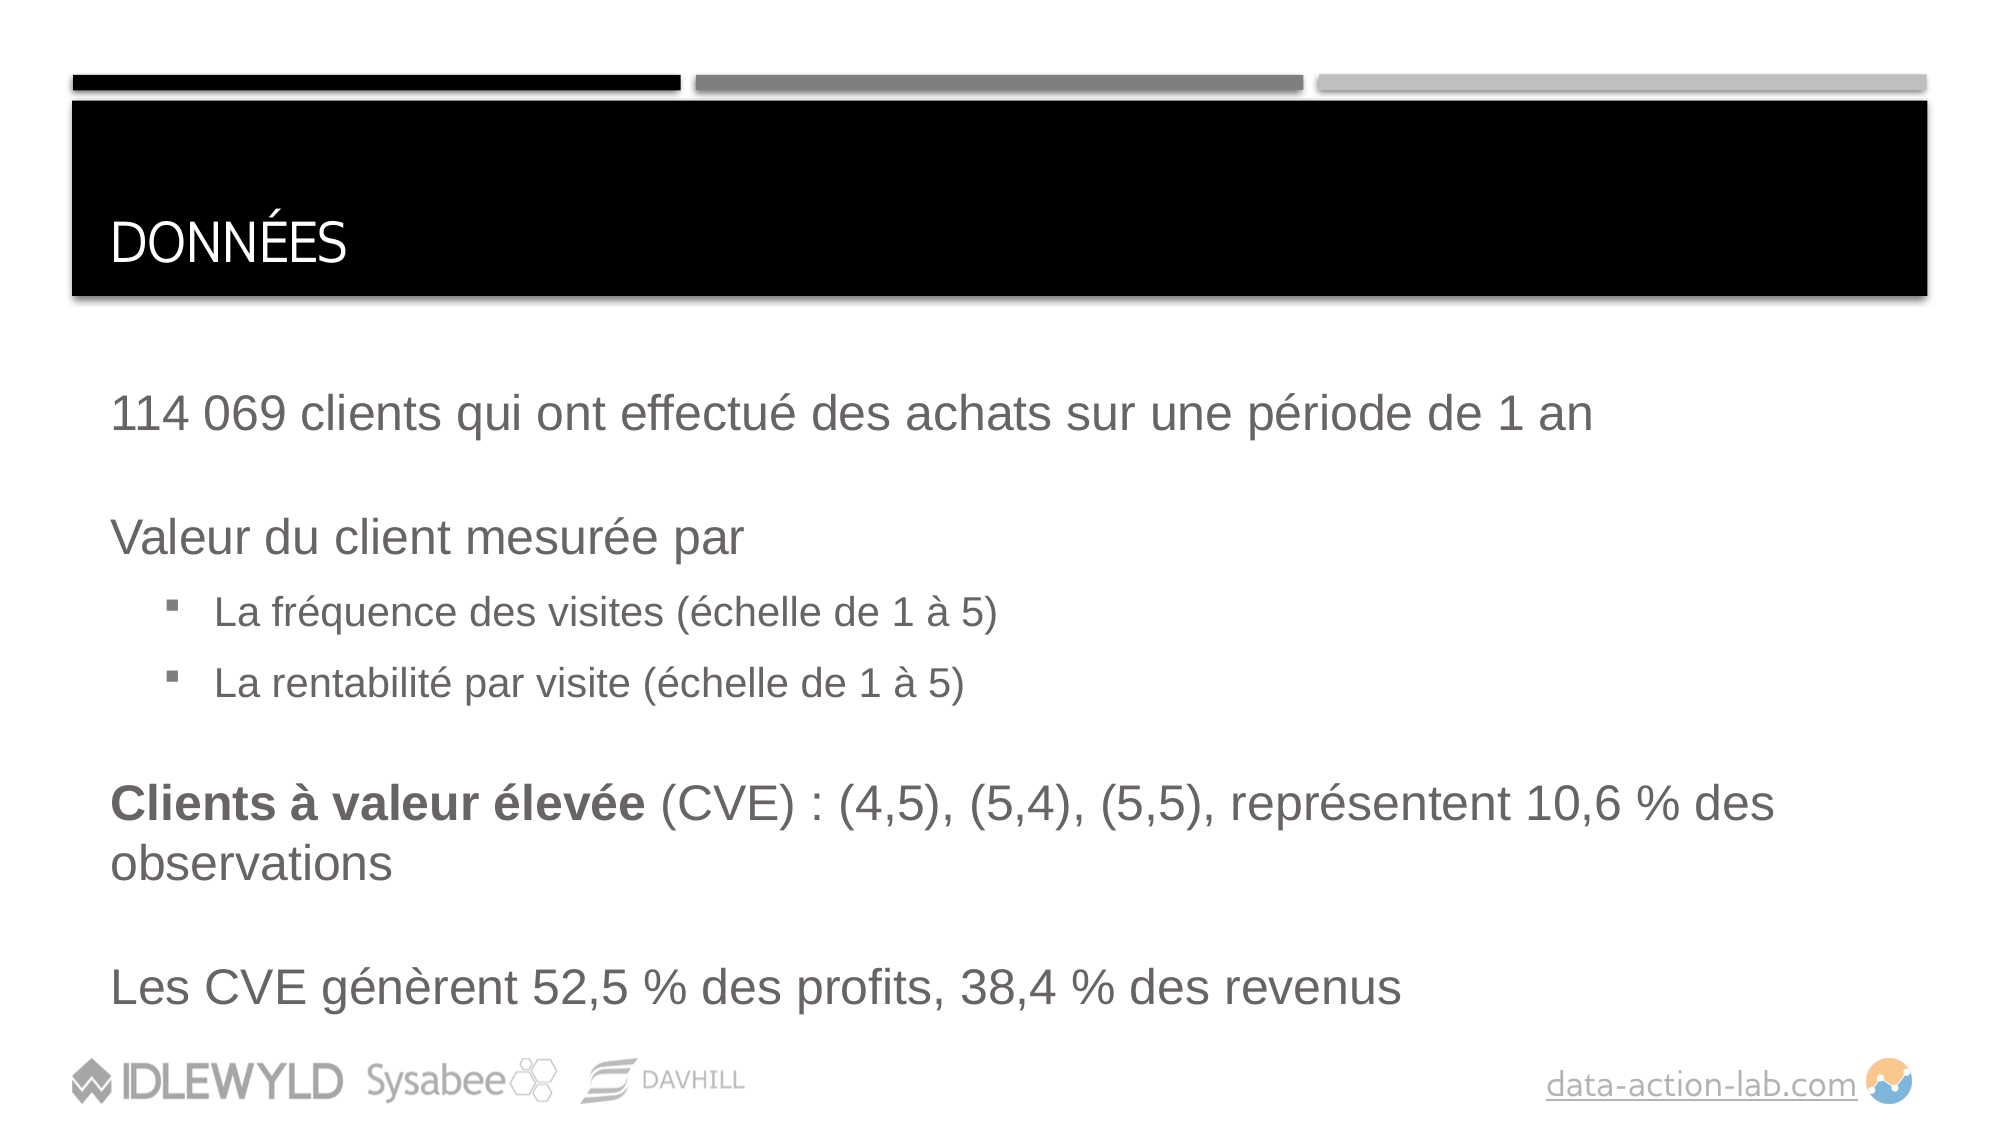

# Données
114 069 clients qui ont effectué des achats sur une période de 1 an

Valeur du client mesurée par
La fréquence des visites (échelle de 1 à 5)
La rentabilité par visite (échelle de 1 à 5)

Clients à valeur élevée (CVE) : (4,5), (5,4), (5,5), représentent 10,6 % des observations

Les CVE génèrent 52,5 % des profits, 38,4 % des revenus